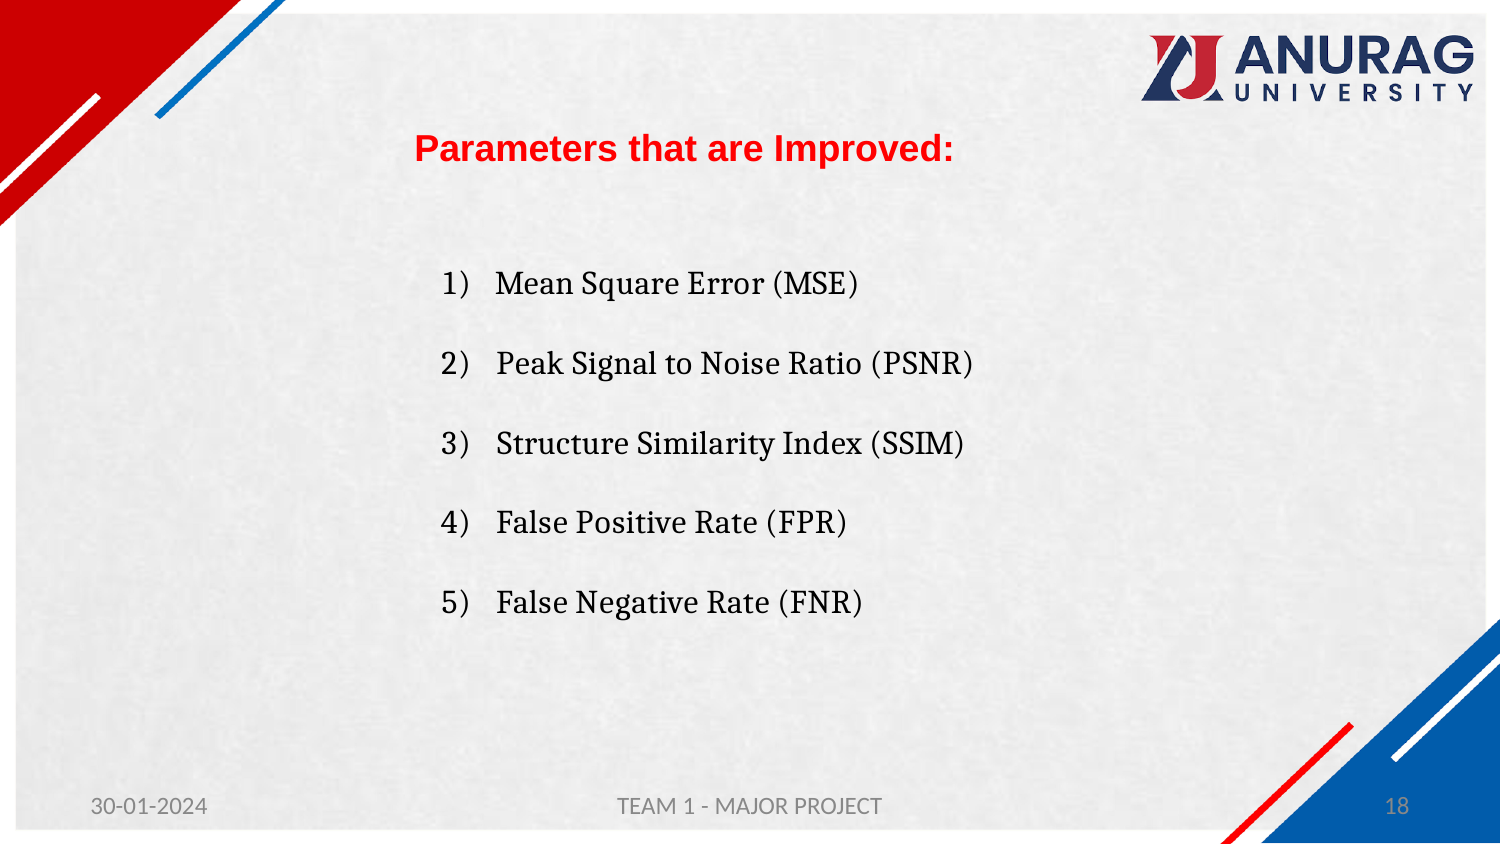

Parameters that are Improved:
Mean Square Error (MSE)
Peak Signal to Noise Ratio (PSNR)
Structure Similarity Index (SSIM)
False Positive Rate (FPR)
False Negative Rate (FNR)

30-01-2024
TEAM 1 - MAJOR PROJECT
18